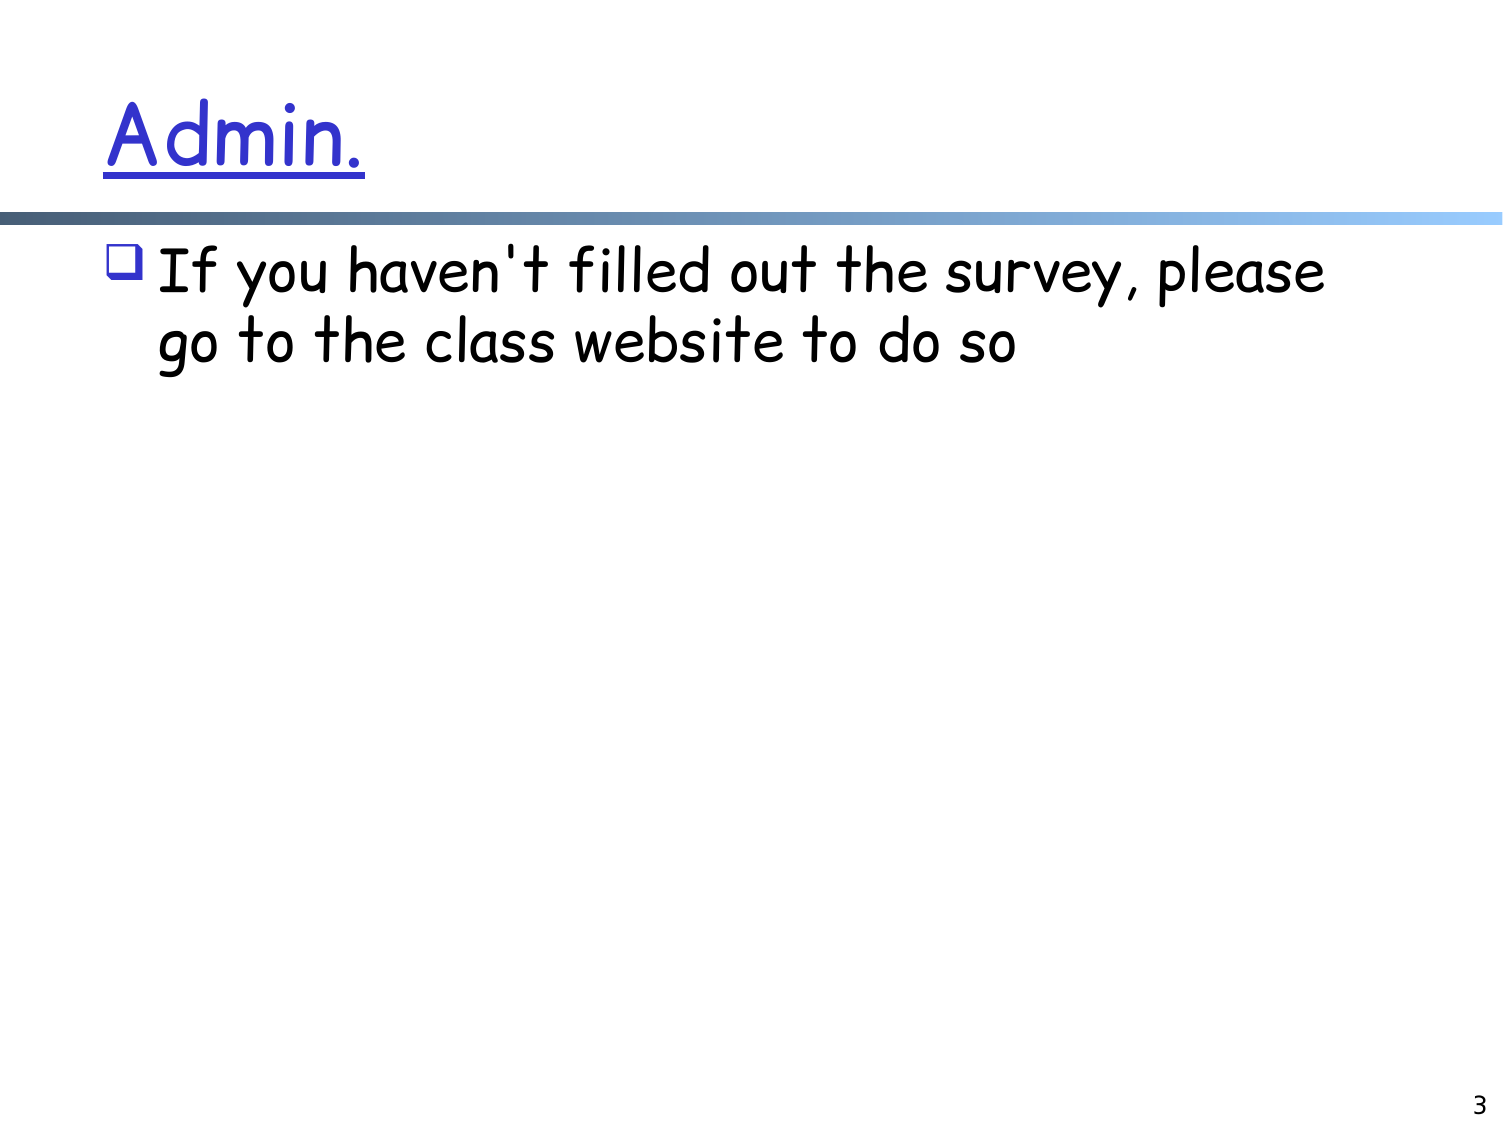

# Admin.
If you haven't filled out the survey, please go to the class website to do so
3